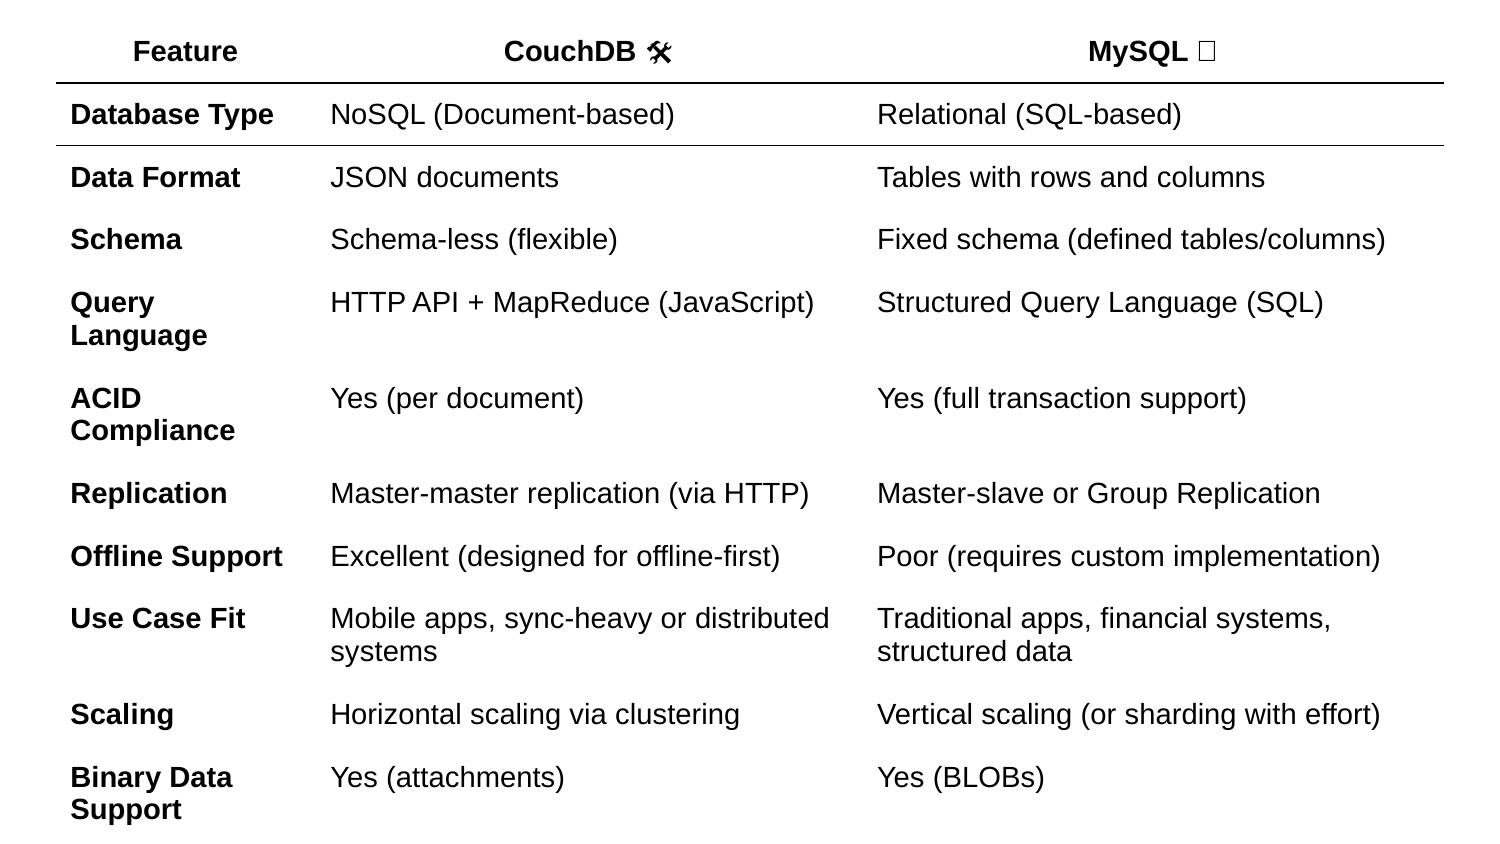

| Feature | CouchDB 🛠️ | MySQL 🧮 |
| --- | --- | --- |
| Database Type | NoSQL (Document-based) | Relational (SQL-based) |
| Data Format | JSON documents | Tables with rows and columns |
| Schema | Schema-less (flexible) | Fixed schema (defined tables/columns) |
| Query Language | HTTP API + MapReduce (JavaScript) | Structured Query Language (SQL) |
| ACID Compliance | Yes (per document) | Yes (full transaction support) |
| Replication | Master-master replication (via HTTP) | Master-slave or Group Replication |
| Offline Support | Excellent (designed for offline-first) | Poor (requires custom implementation) |
| Use Case Fit | Mobile apps, sync-heavy or distributed systems | Traditional apps, financial systems, structured data |
| Scaling | Horizontal scaling via clustering | Vertical scaling (or sharding with effort) |
| Binary Data Support | Yes (attachments) | Yes (BLOBs) |
| Performance | Better for unstructured, distributed workloads | Better for complex queries and structured data |